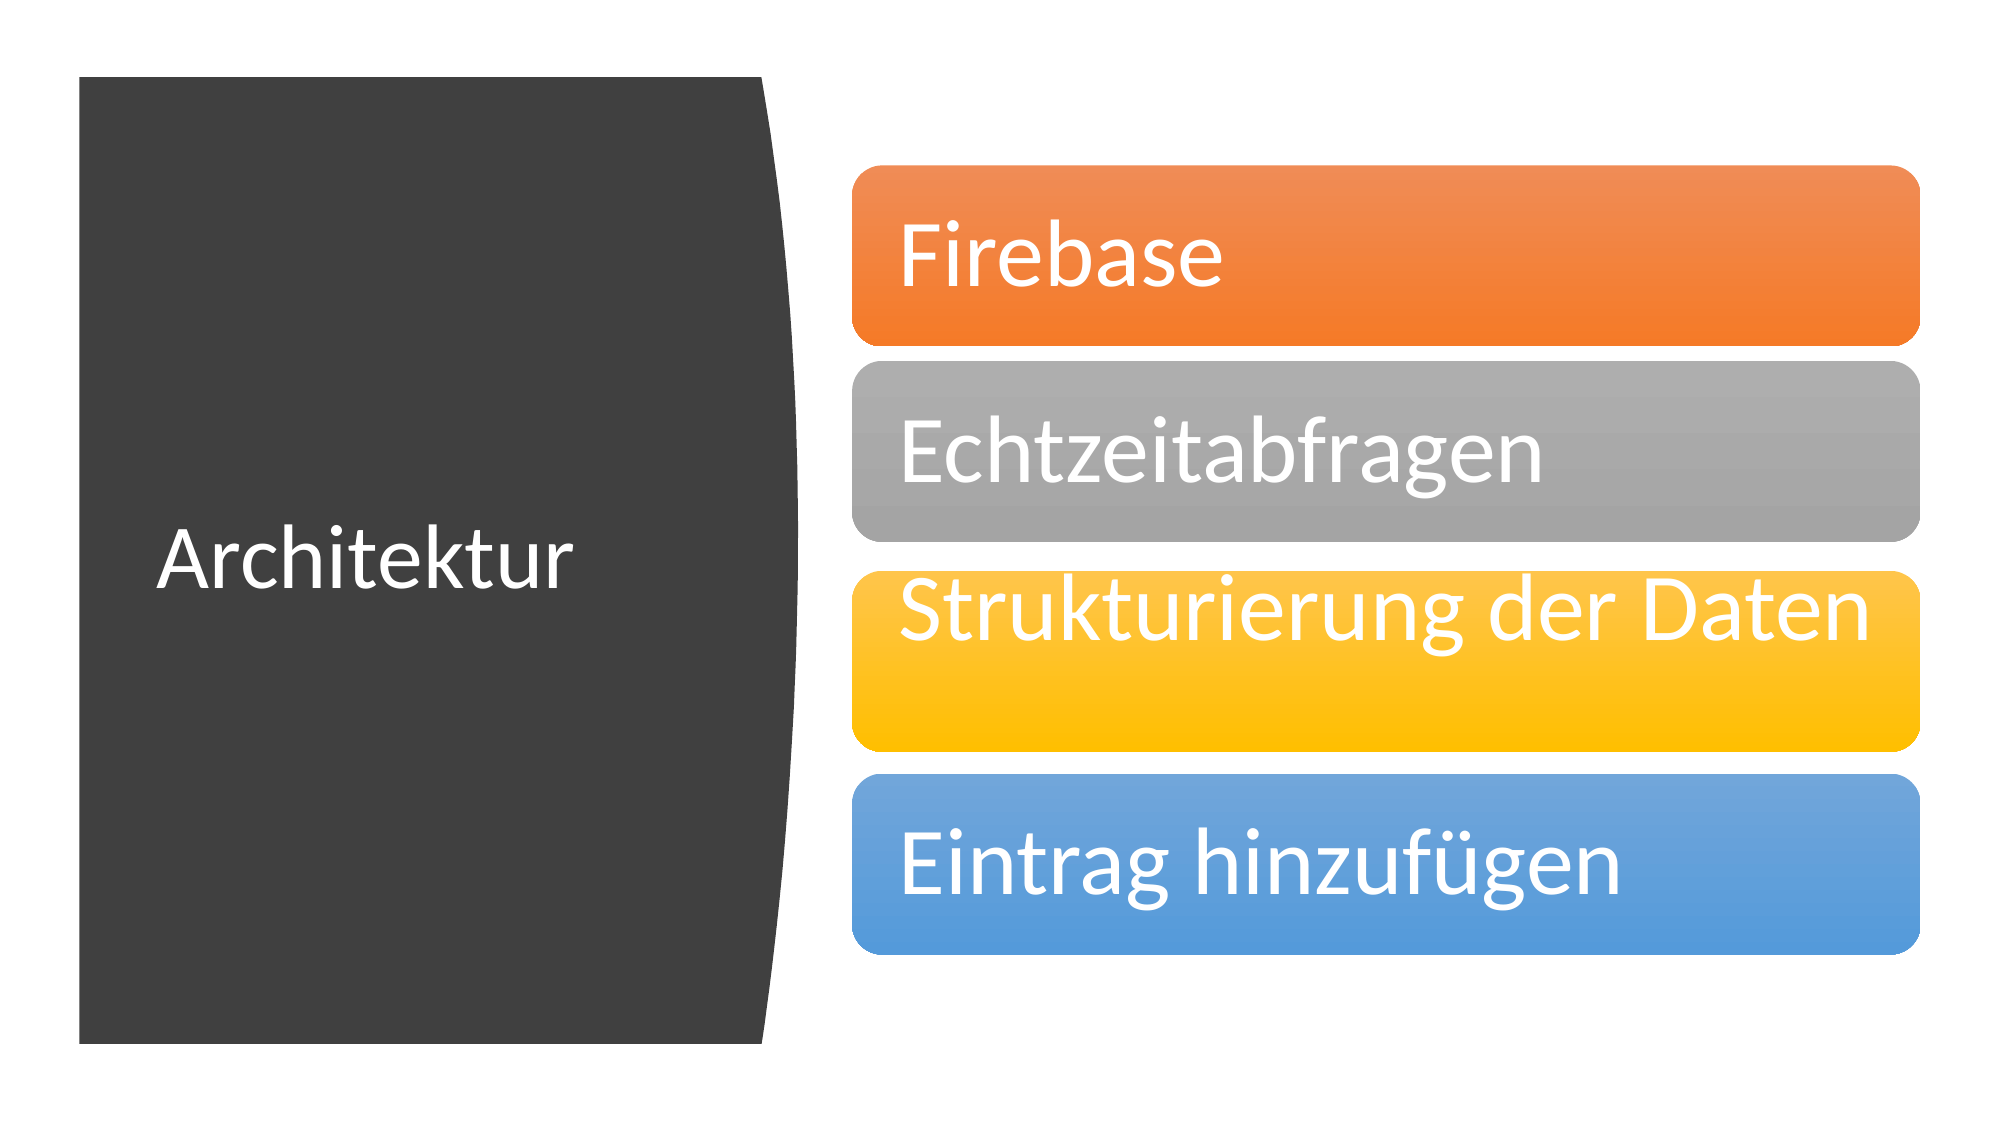

Firebase
Echtzeitabfragen
Strukturierung der Daten
Eintrag hinzufügen

# Architektur